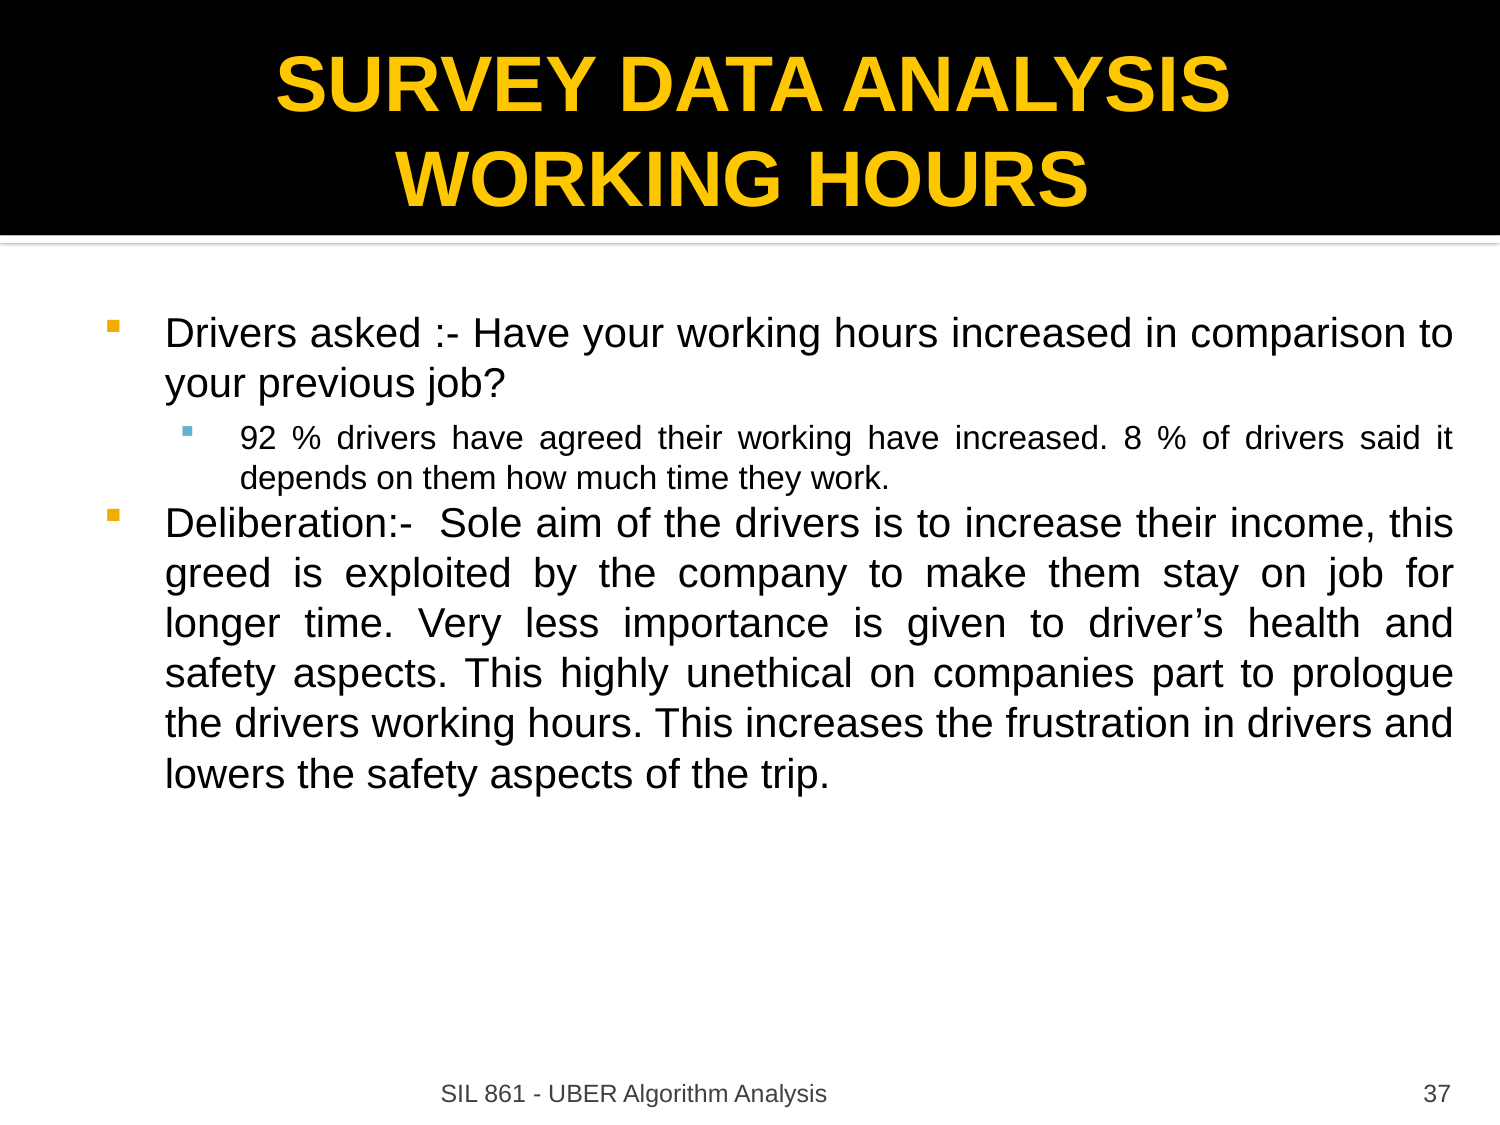

SURVEY DATA ANALYSIS
WORKING HOURS
Drivers asked :- Have your working hours increased in comparison to your previous job?
92 % drivers have agreed their working have increased. 8 % of drivers said it depends on them how much time they work.
Deliberation:-  Sole aim of the drivers is to increase their income, this greed is exploited by the company to make them stay on job for longer time. Very less importance is given to driver’s health and safety aspects. This highly unethical on companies part to prologue the drivers working hours. This increases the frustration in drivers and lowers the safety aspects of the trip.

SIL 861 - UBER Algorithm Analysis
37